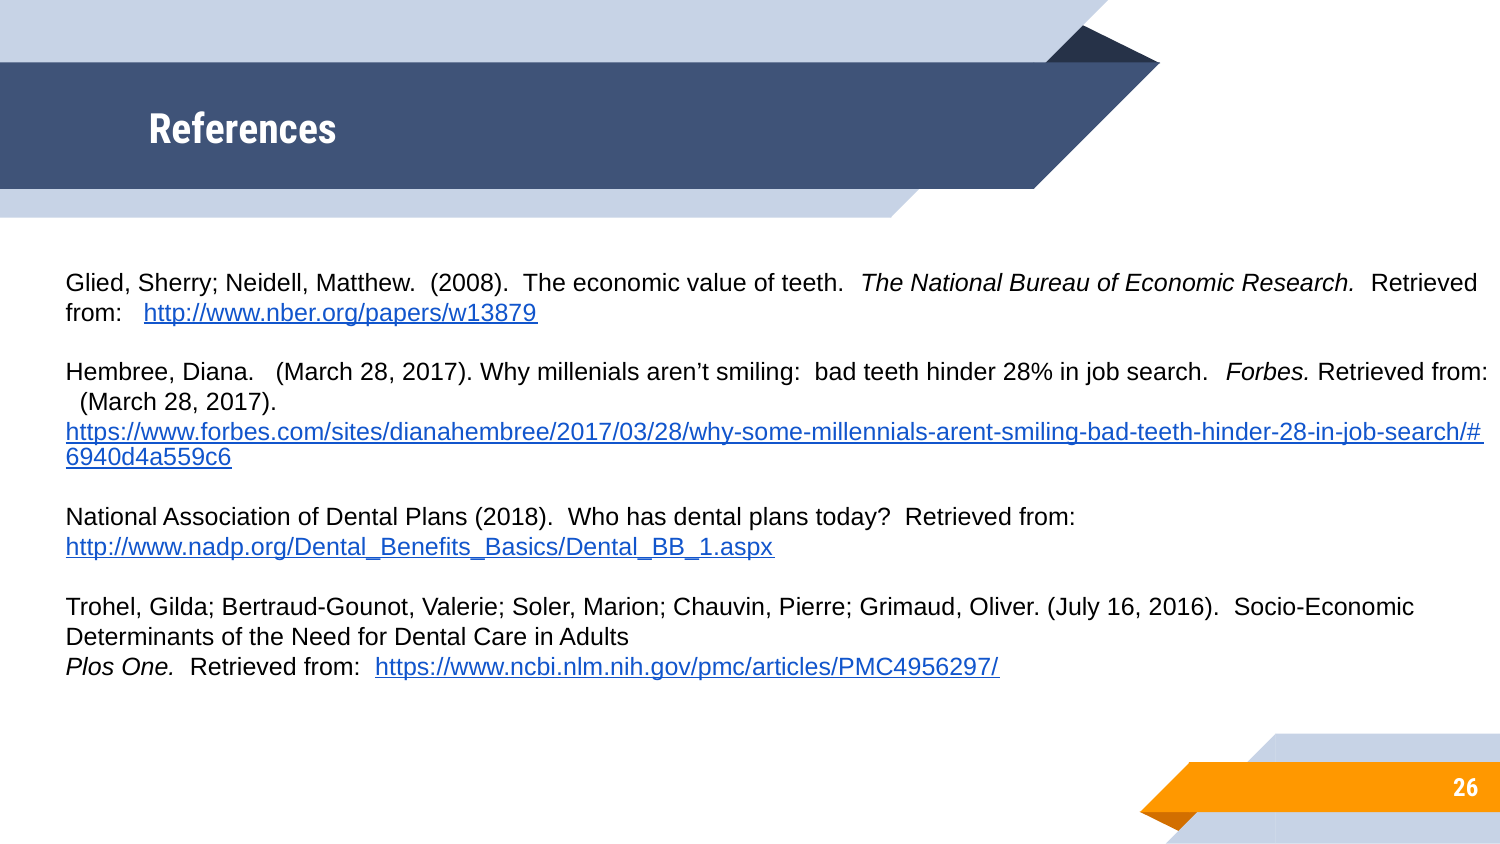

# References

Glied, Sherry; Neidell, Matthew.  (2008).  The economic value of teeth.  The National Bureau of Economic Research.  Retrieved from:   http://www.nber.org/papers/w13879

Hembree, Diana.   (March 28, 2017). Why millenials aren’t smiling:  bad teeth hinder 28% in job search.  Forbes. Retrieved from:   (March 28, 2017).
https://www.forbes.com/sites/dianahembree/2017/03/28/why-some-millennials-arent-smiling-bad-teeth-hinder-28-in-job-search/#6940d4a559c6

National Association of Dental Plans (2018).  Who has dental plans today?  Retrieved from:  http://www.nadp.org/Dental_Benefits_Basics/Dental_BB_1.aspx

Trohel, Gilda; Bertraud-Gounot, Valerie; Soler, Marion; Chauvin, Pierre; Grimaud, Oliver. (July 16, 2016).  Socio-Economic Determinants of the Need for Dental Care in Adults
Plos One.  Retrieved from:  https://www.ncbi.nlm.nih.gov/pmc/articles/PMC4956297/

26